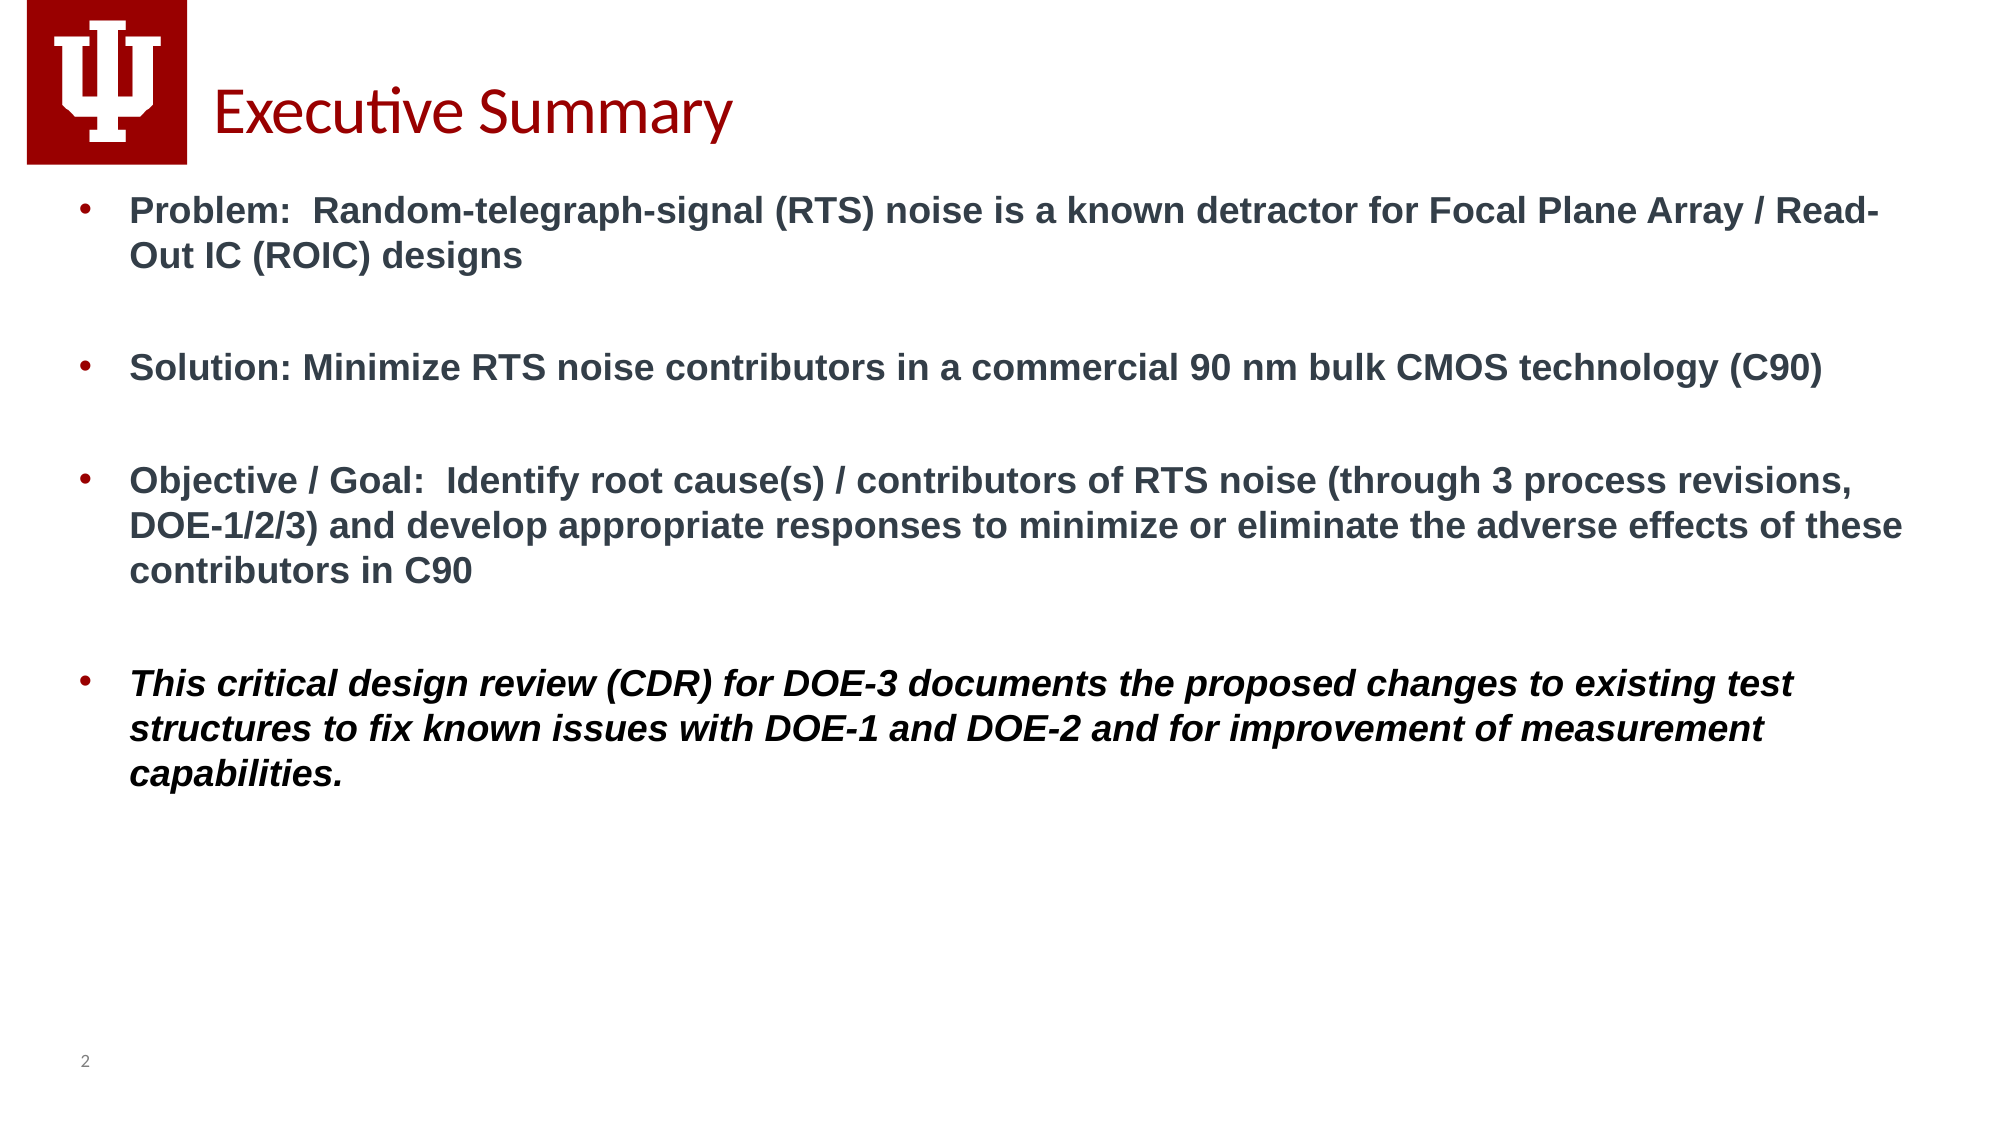

# Executive Summary
Problem:  Random-telegraph-signal (RTS) noise is a known detractor for Focal Plane Array / Read-Out IC (ROIC) designs

Solution: Minimize RTS noise contributors in a commercial 90 nm bulk CMOS technology (C90)

Objective / Goal:  Identify root cause(s) / contributors of RTS noise (through 3 process revisions, DOE-1/2/3) and develop appropriate responses to minimize or eliminate the adverse effects of these contributors in C90

This critical design review (CDR) for DOE-3 documents the proposed changes to existing test structures to fix known issues with DOE-1 and DOE-2 and for improvement of measurement capabilities.

2
UNCLASSIFIED//FOUO